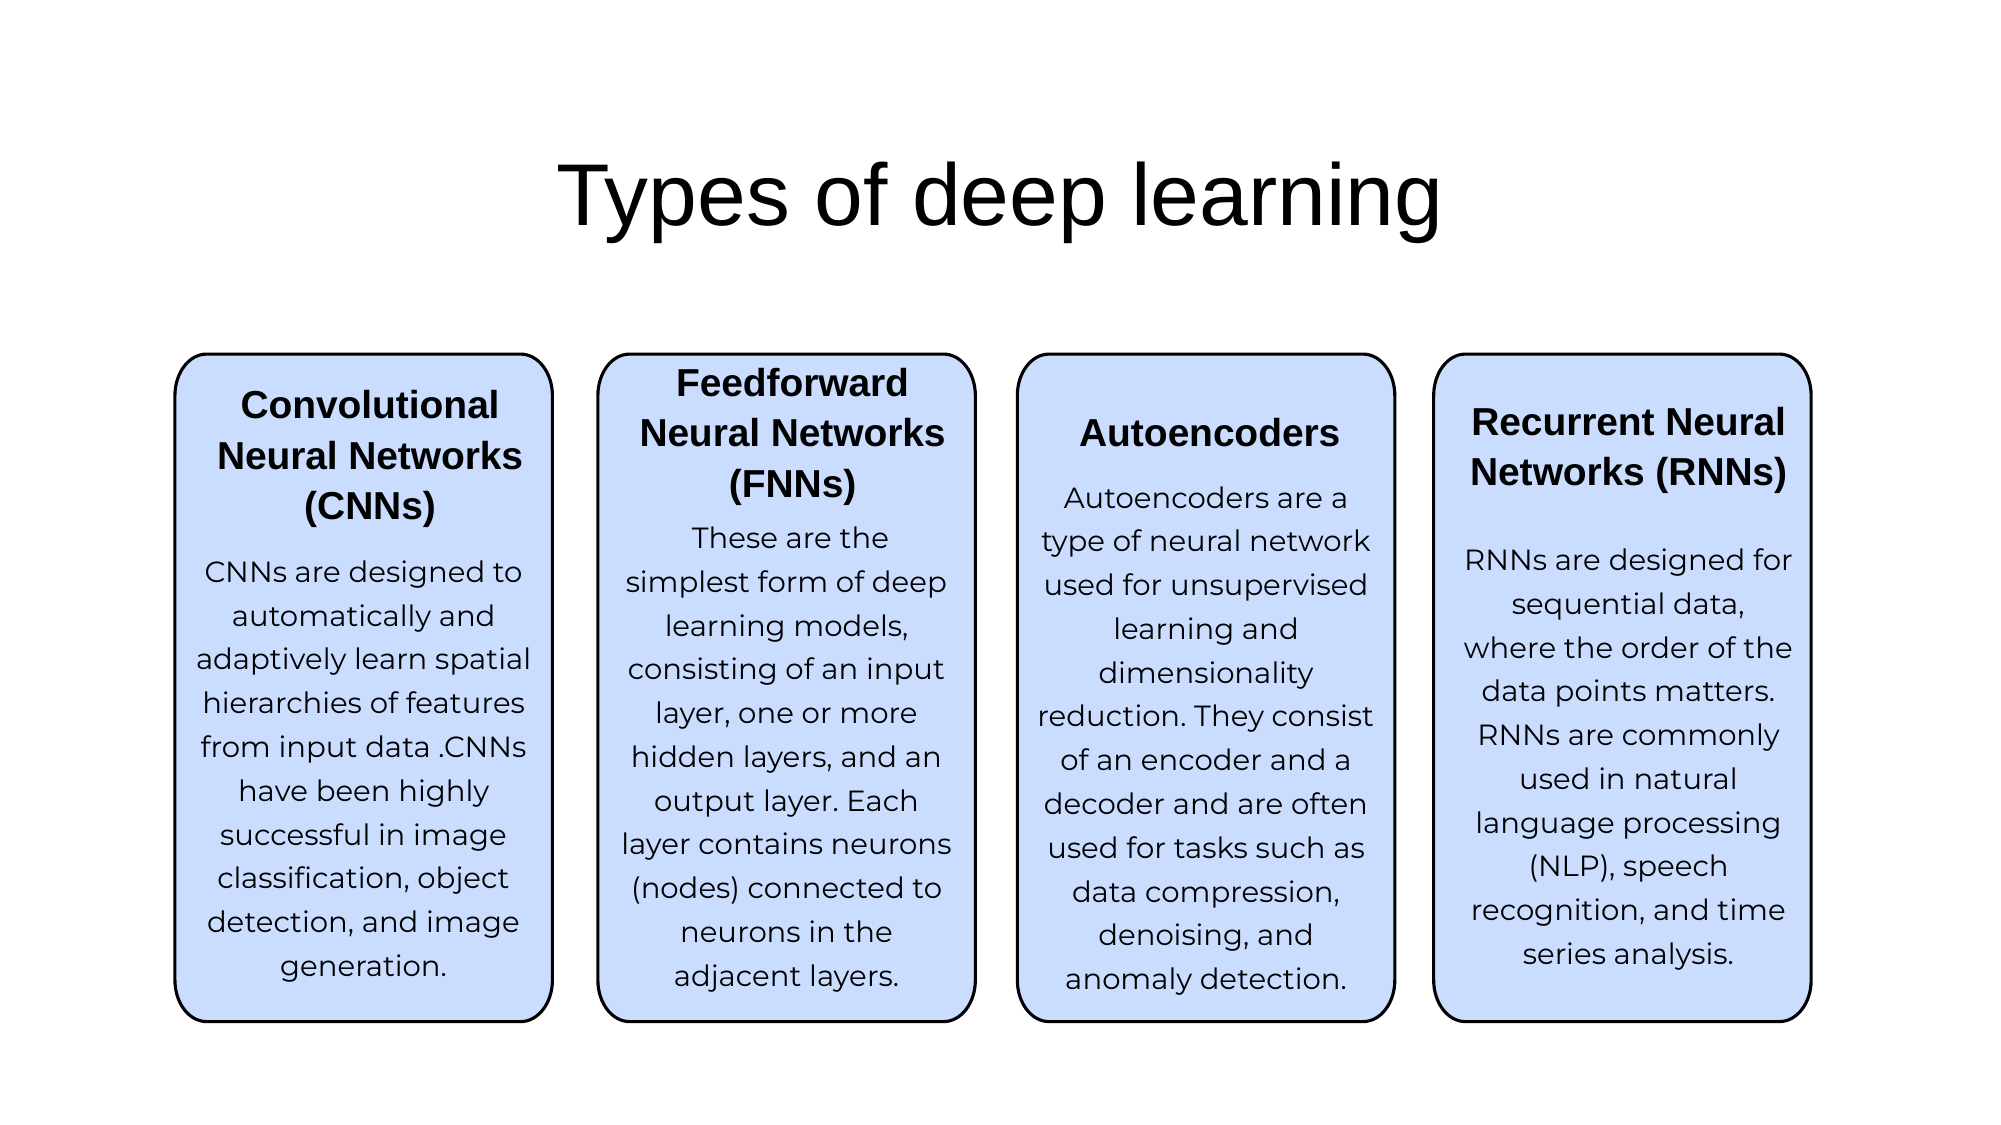

Types of deep learning
Feedforward Neural Networks (FNNs)

Convolutional Neural Networks (CNNs)
Recurrent Neural Networks (RNNs)
Autoencoders
Autoencoders are a type of neural network used for unsupervised learning and dimensionality reduction. They consist of an encoder and a decoder and are often used for tasks such as data compression, denoising, and anomaly detection.
 These are the simplest form of deep learning models, consisting of an input layer, one or more hidden layers, and an output layer. Each layer contains neurons (nodes) connected to neurons in the adjacent layers.
RNNs are designed for sequential data, where the order of the data points matters. RNNs are commonly used in natural language processing (NLP), speech recognition, and time series analysis.
CNNs are designed to automatically and adaptively learn spatial hierarchies of features from input data .CNNs have been highly successful in image classification, object detection, and image generation.